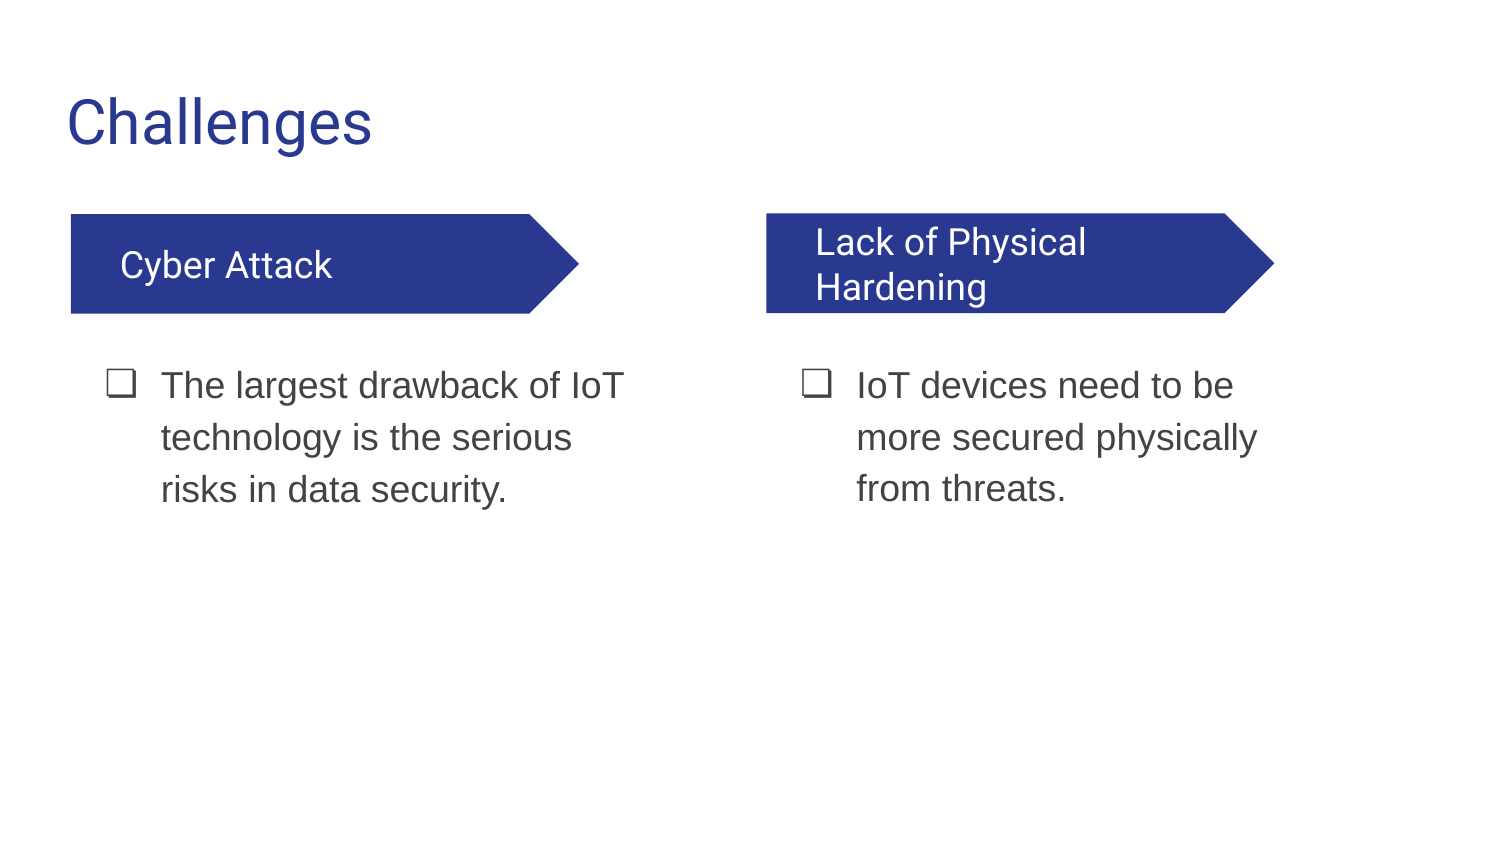

# Challenges

Lack of Physical Hardening
Cyber Attack
IoT devices need to be more secured physically from threats.

The largest drawback of IoT technology is the serious risks in data security.